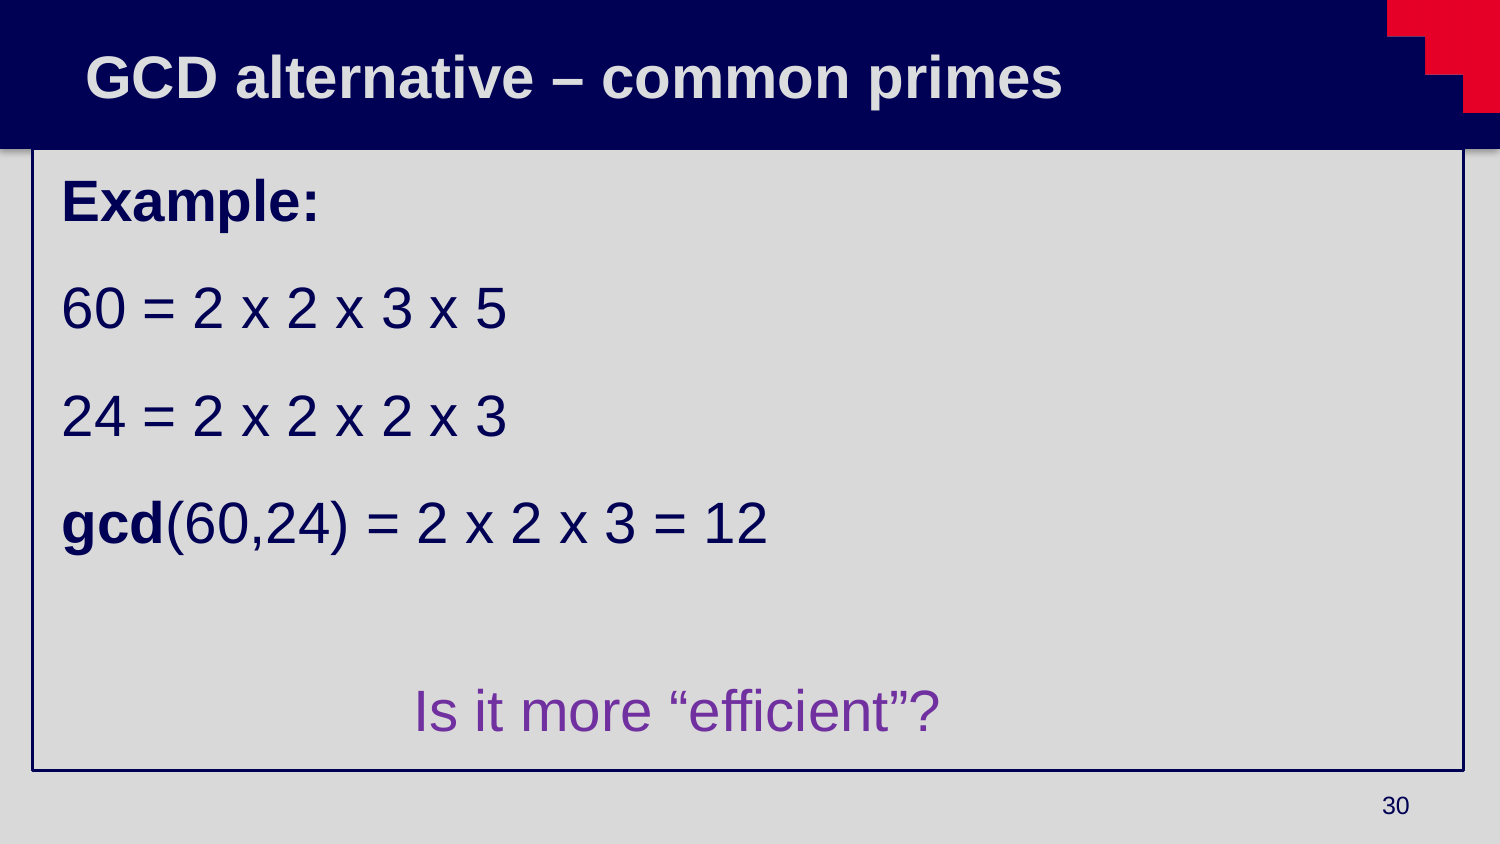

# GCD alternative – common primes
Example:
60 = 2 x 2 x 3 x 5
24 = 2 x 2 x 2 x 3
gcd(60,24) = 2 x 2 x 3 = 12

Is it more “efficient”?
30